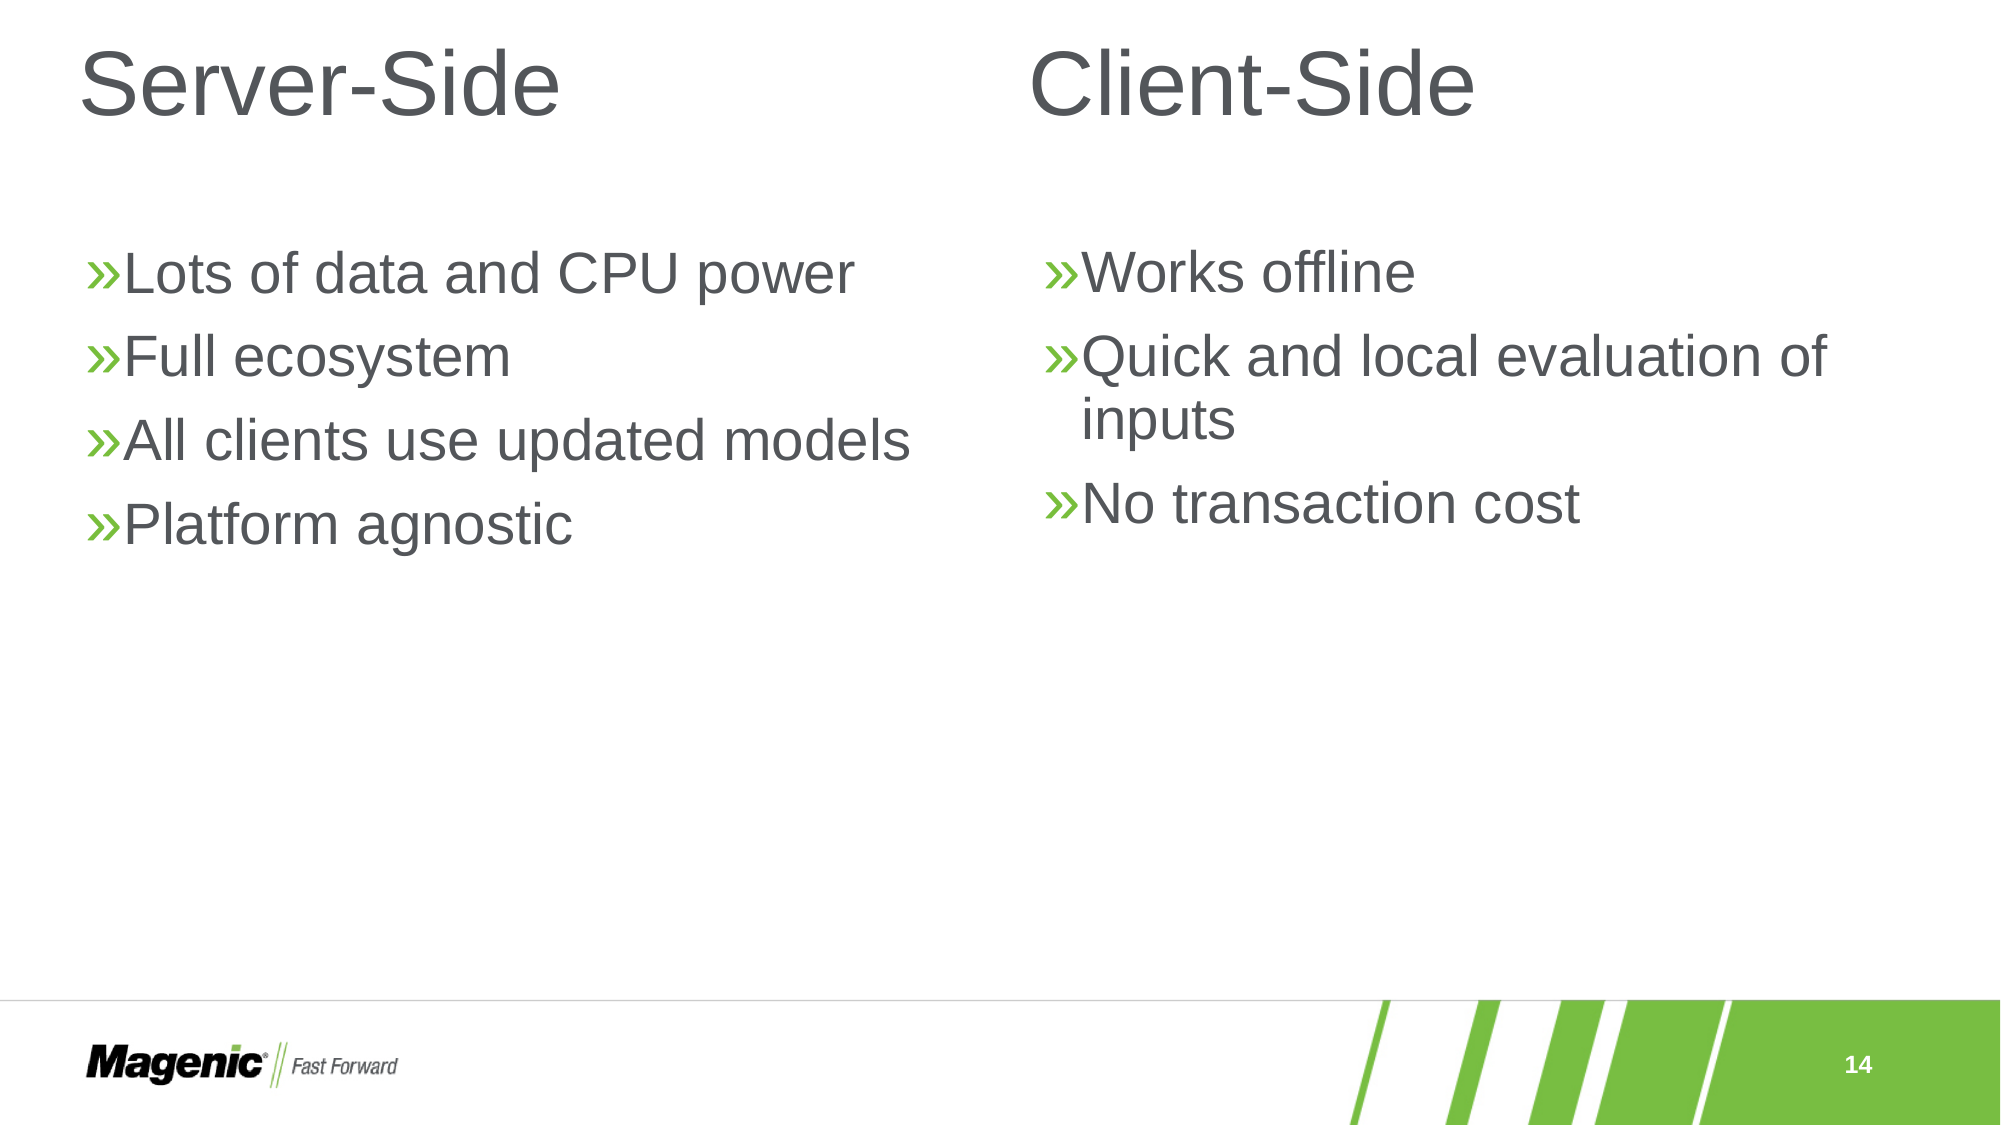

Client-Side
# Server-Side
Works offline
Quick and local evaluation of inputs
No transaction cost

Lots of data and CPU power
Full ecosystem
All clients use updated models
Platform agnostic